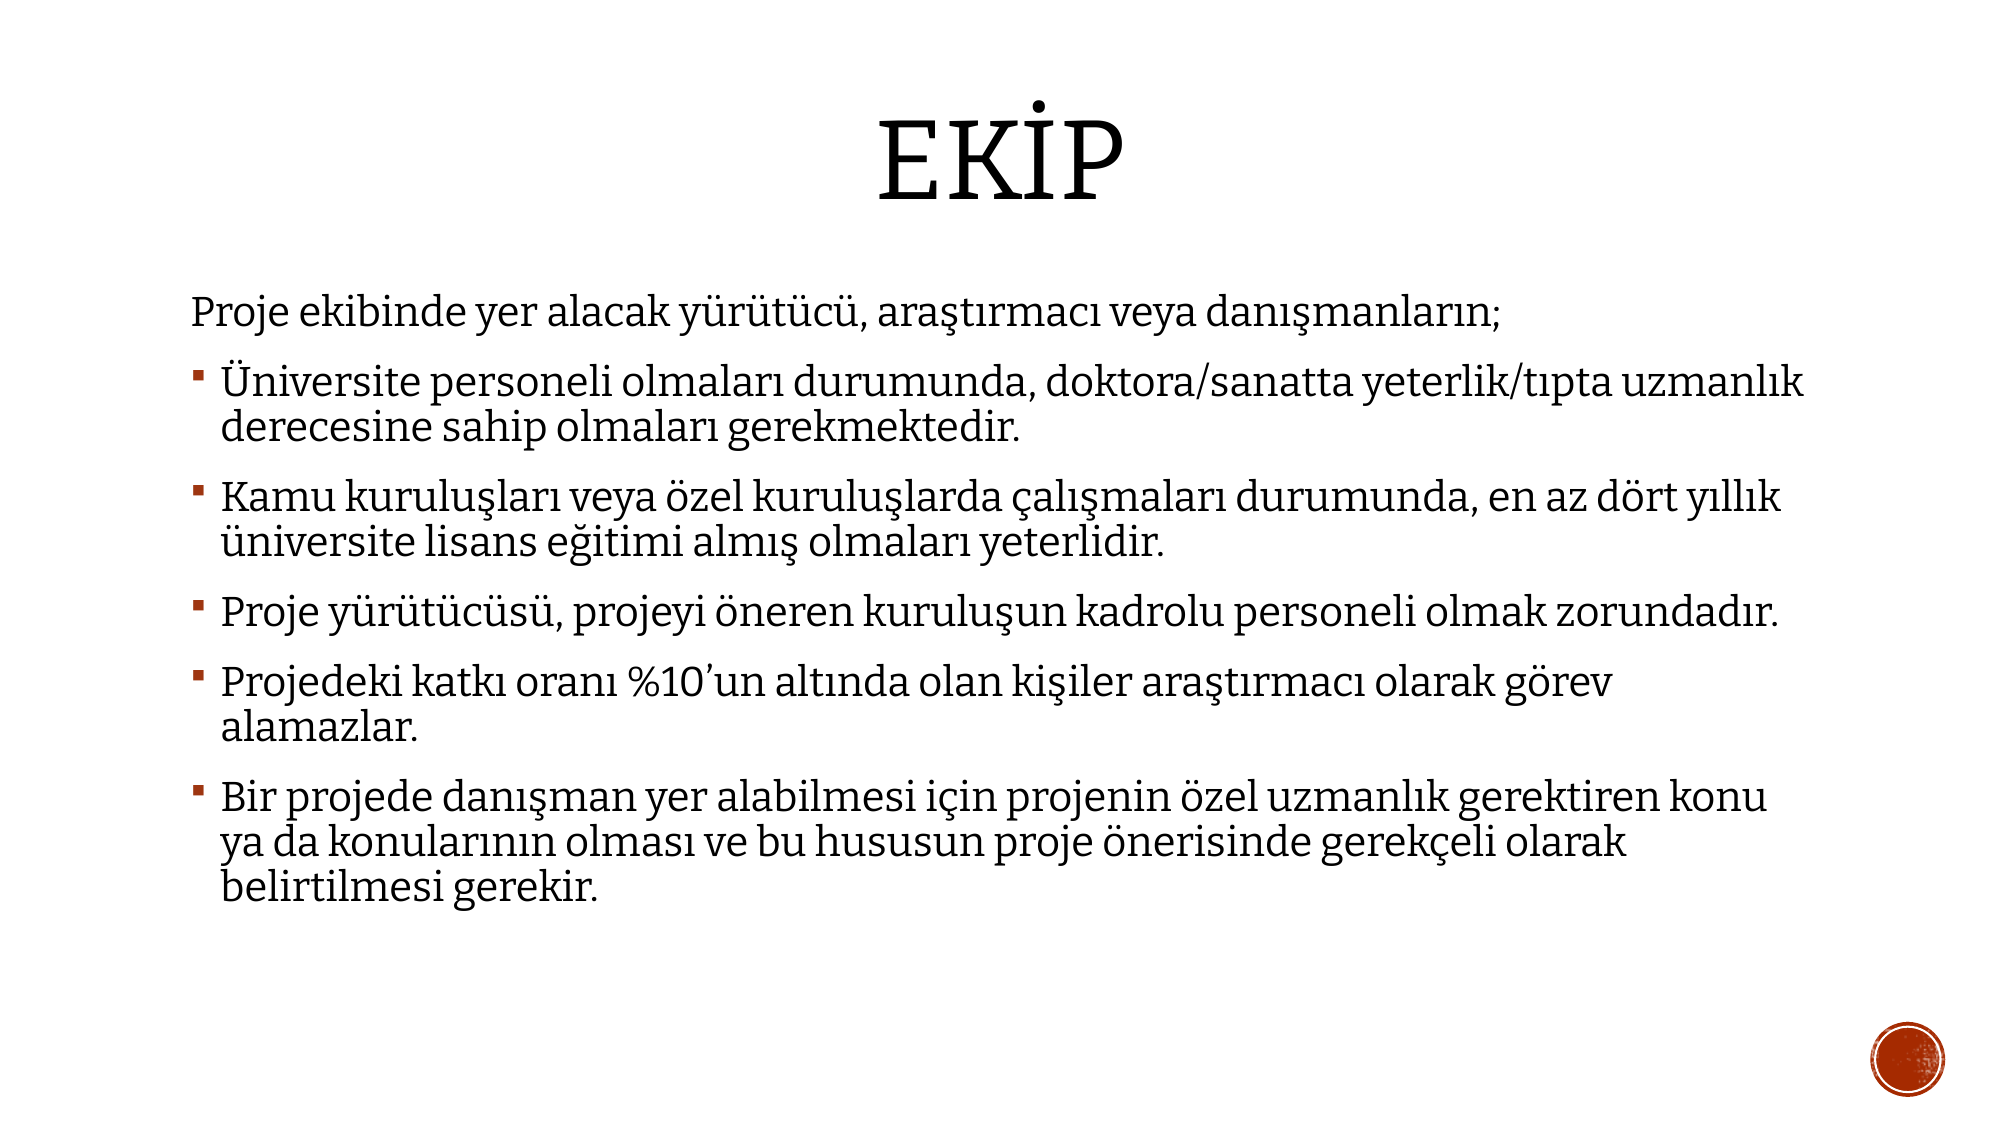

# EKİP
Proje ekibinde yer alacak yürütücü, araştırmacı veya danışmanların;
Üniversite personeli olmaları durumunda, doktora/sanatta yeterlik/tıpta uzmanlık derecesine sahip olmaları gerekmektedir.
Kamu kuruluşları veya özel kuruluşlarda çalışmaları durumunda, en az dört yıllık üniversite lisans eğitimi almış olmaları yeterlidir.
Proje yürütücüsü, projeyi öneren kuruluşun kadrolu personeli olmak zorundadır.
Projedeki katkı oranı %10’un altında olan kişiler araştırmacı olarak görev alamazlar.
Bir projede danışman yer alabilmesi için projenin özel uzmanlık gerektiren konu ya da konularının olması ve bu hususun proje önerisinde gerekçeli olarak belirtilmesi gerekir.